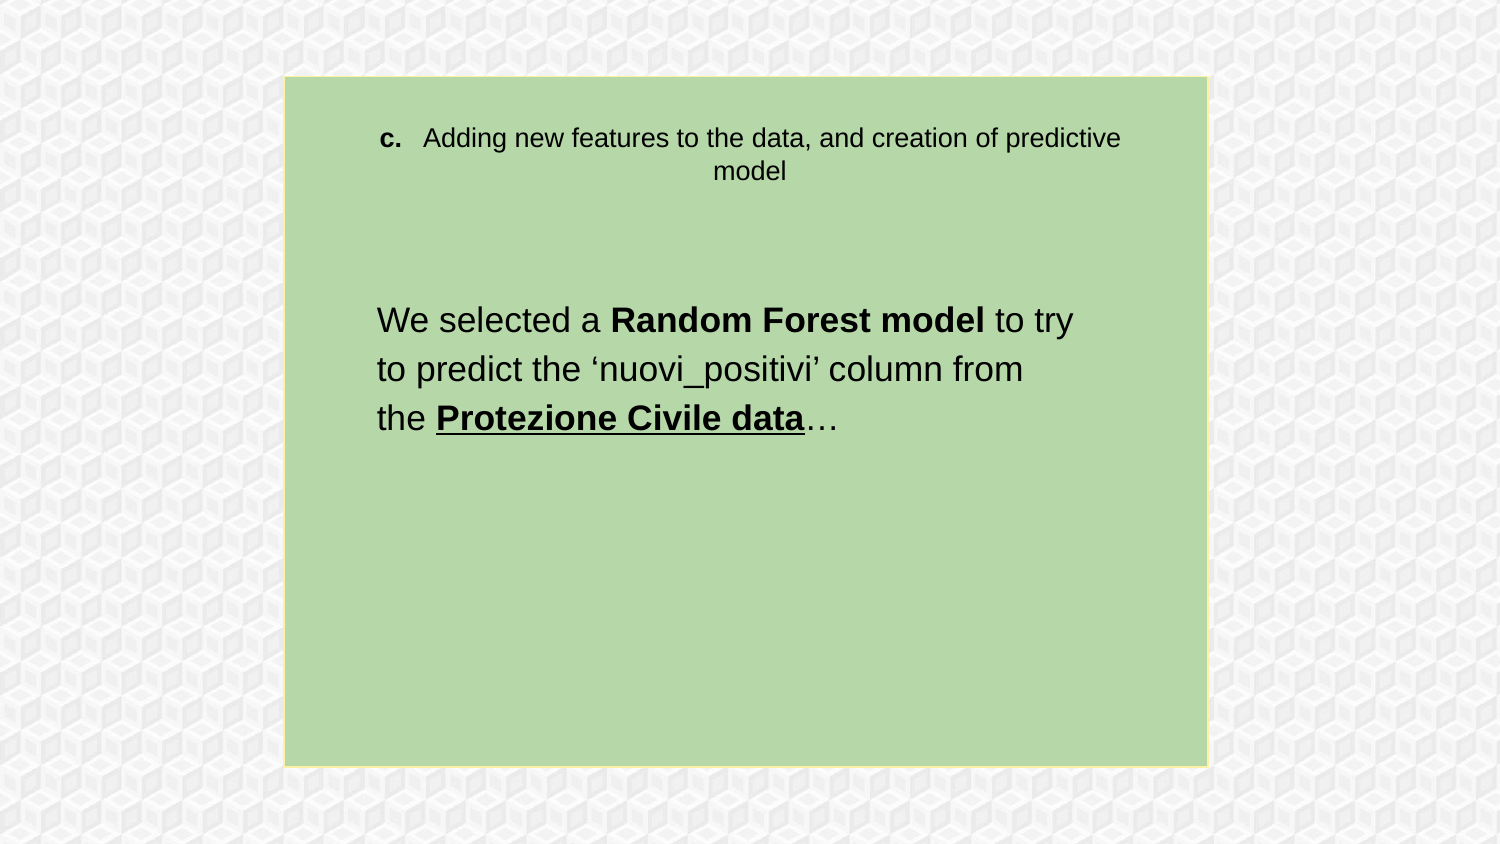

# c.   Adding new features to the data, and creation of predictive model
We selected a Random Forest model to try to predict the ‘nuovi_positivi’ column from the Protezione Civile data…